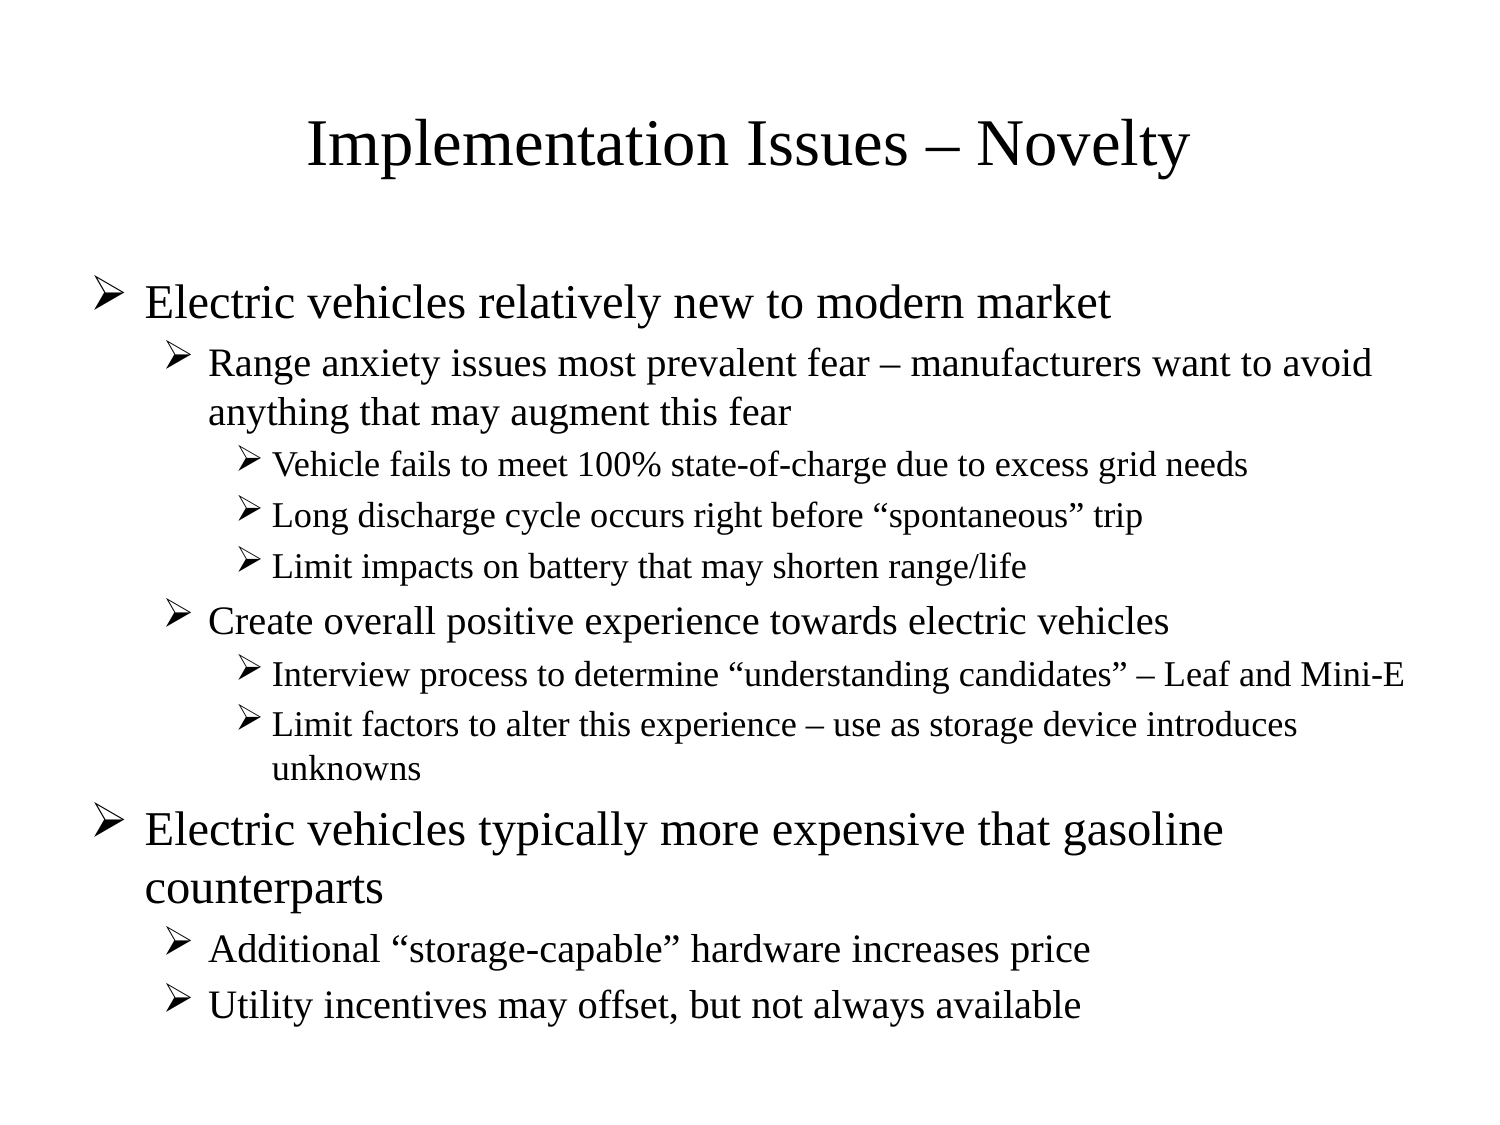

# Implementation Issues – Novelty
Electric vehicles relatively new to modern market
Range anxiety issues most prevalent fear – manufacturers want to avoid anything that may augment this fear
Vehicle fails to meet 100% state-of-charge due to excess grid needs
Long discharge cycle occurs right before “spontaneous” trip
Limit impacts on battery that may shorten range/life
Create overall positive experience towards electric vehicles
Interview process to determine “understanding candidates” – Leaf and Mini-E
Limit factors to alter this experience – use as storage device introduces unknowns
Electric vehicles typically more expensive that gasoline counterparts
Additional “storage-capable” hardware increases price
Utility incentives may offset, but not always available